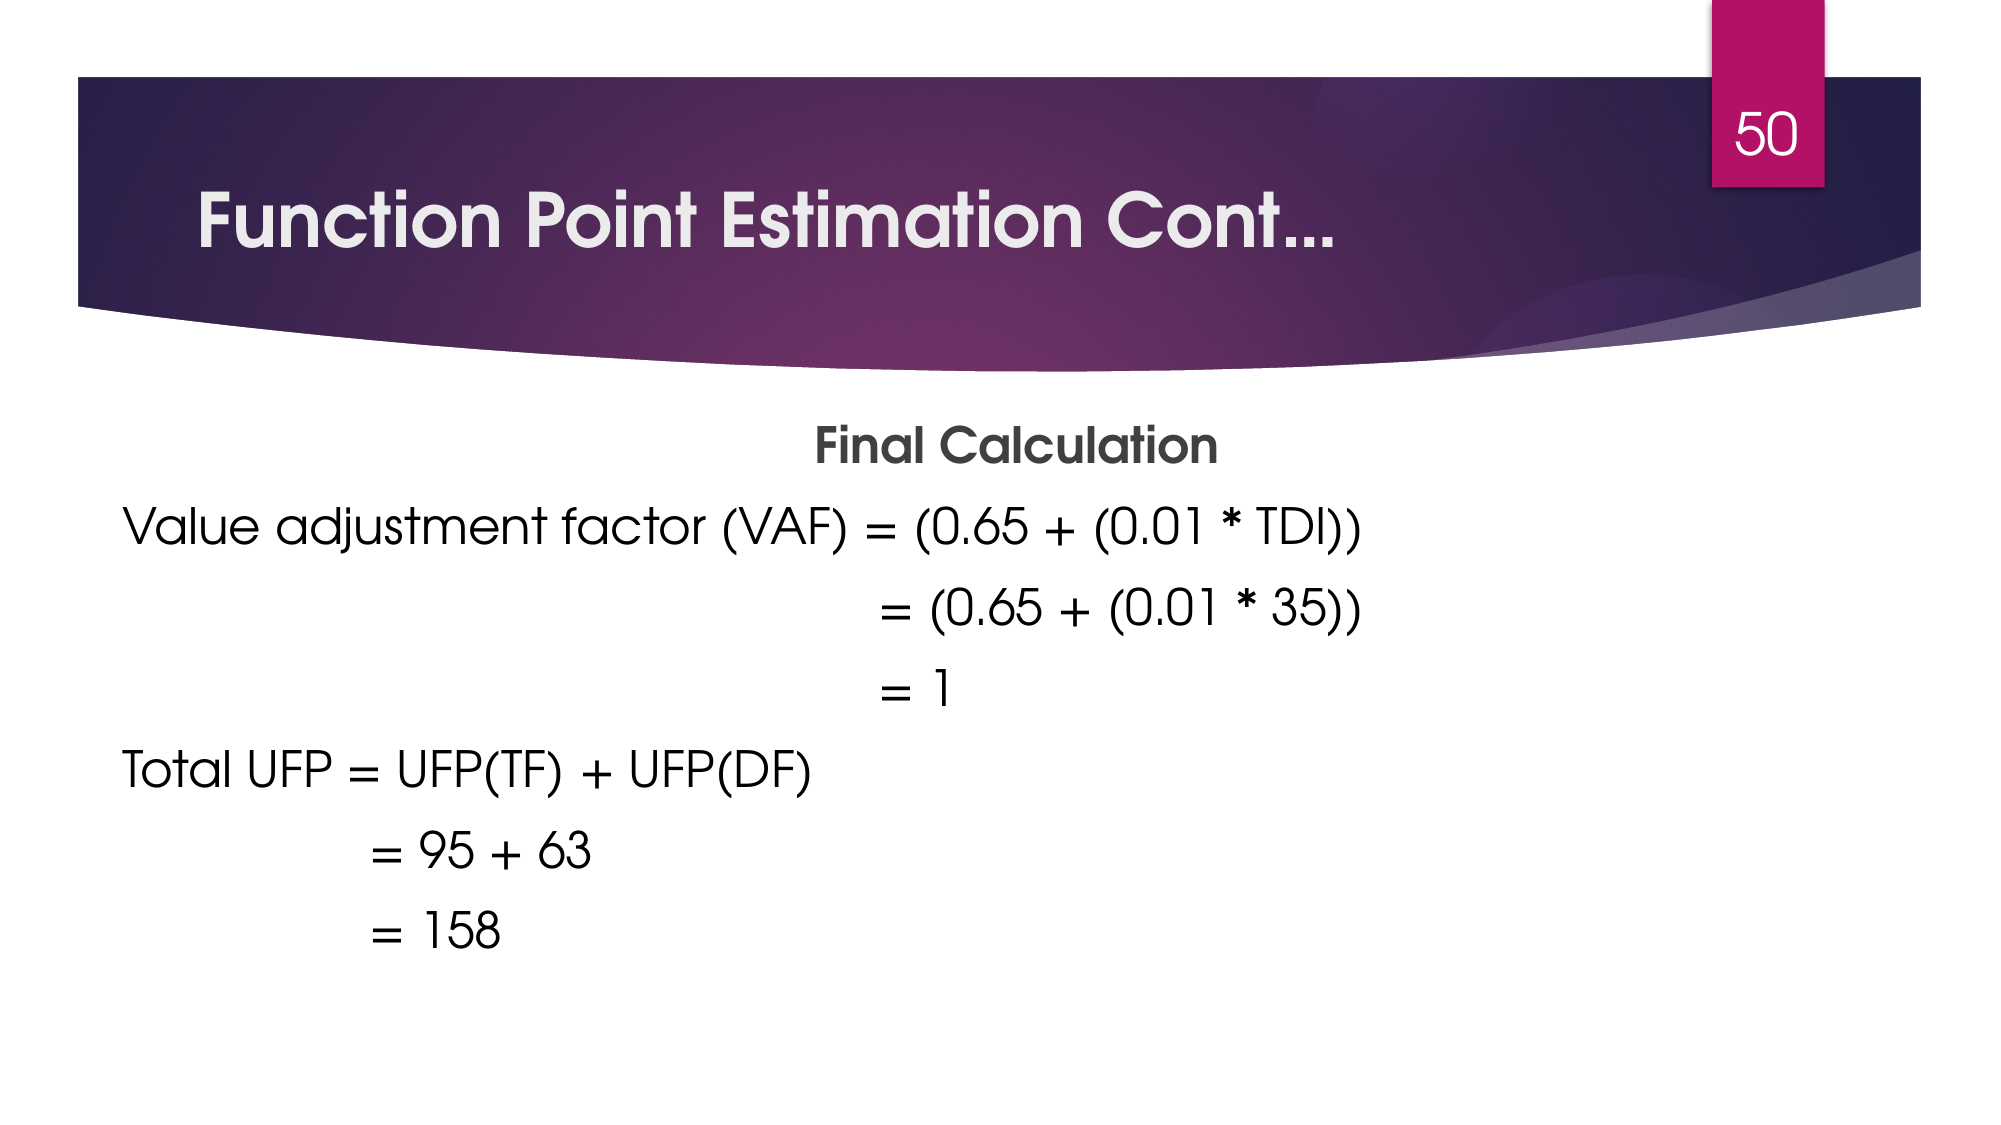

50
# Function Point Estimation Cont…
Final Calculation
Value adjustment factor (VAF) = (0.65 + (0.01 * TDI))
                                                       = (0.65 + (0.01 * 35))
                                                       = 1
Total UFP = UFP(TF) + UFP(DF)
                  = 95 + 63
                  = 158